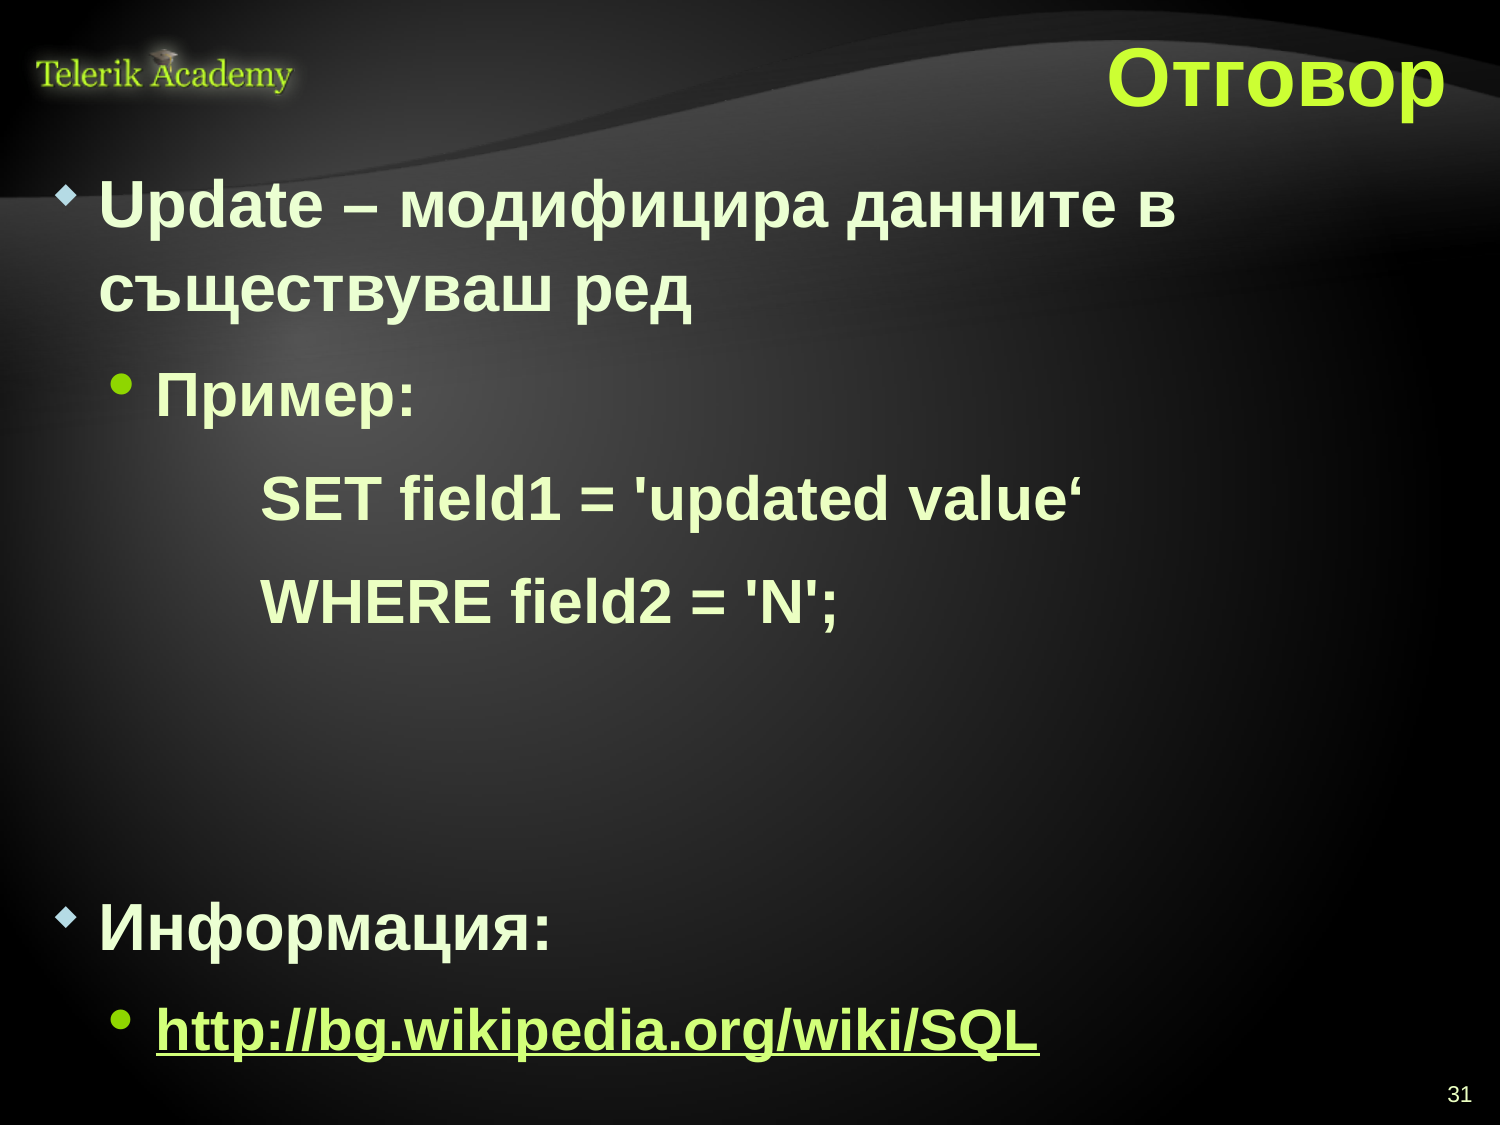

# Отговор
Update – модифицира данните в съществуваш ред
Пример:
	SET field1 = 'updated value‘
	WHERE field2 = 'N';

Информация:
http://bg.wikipedia.org/wiki/SQL

31